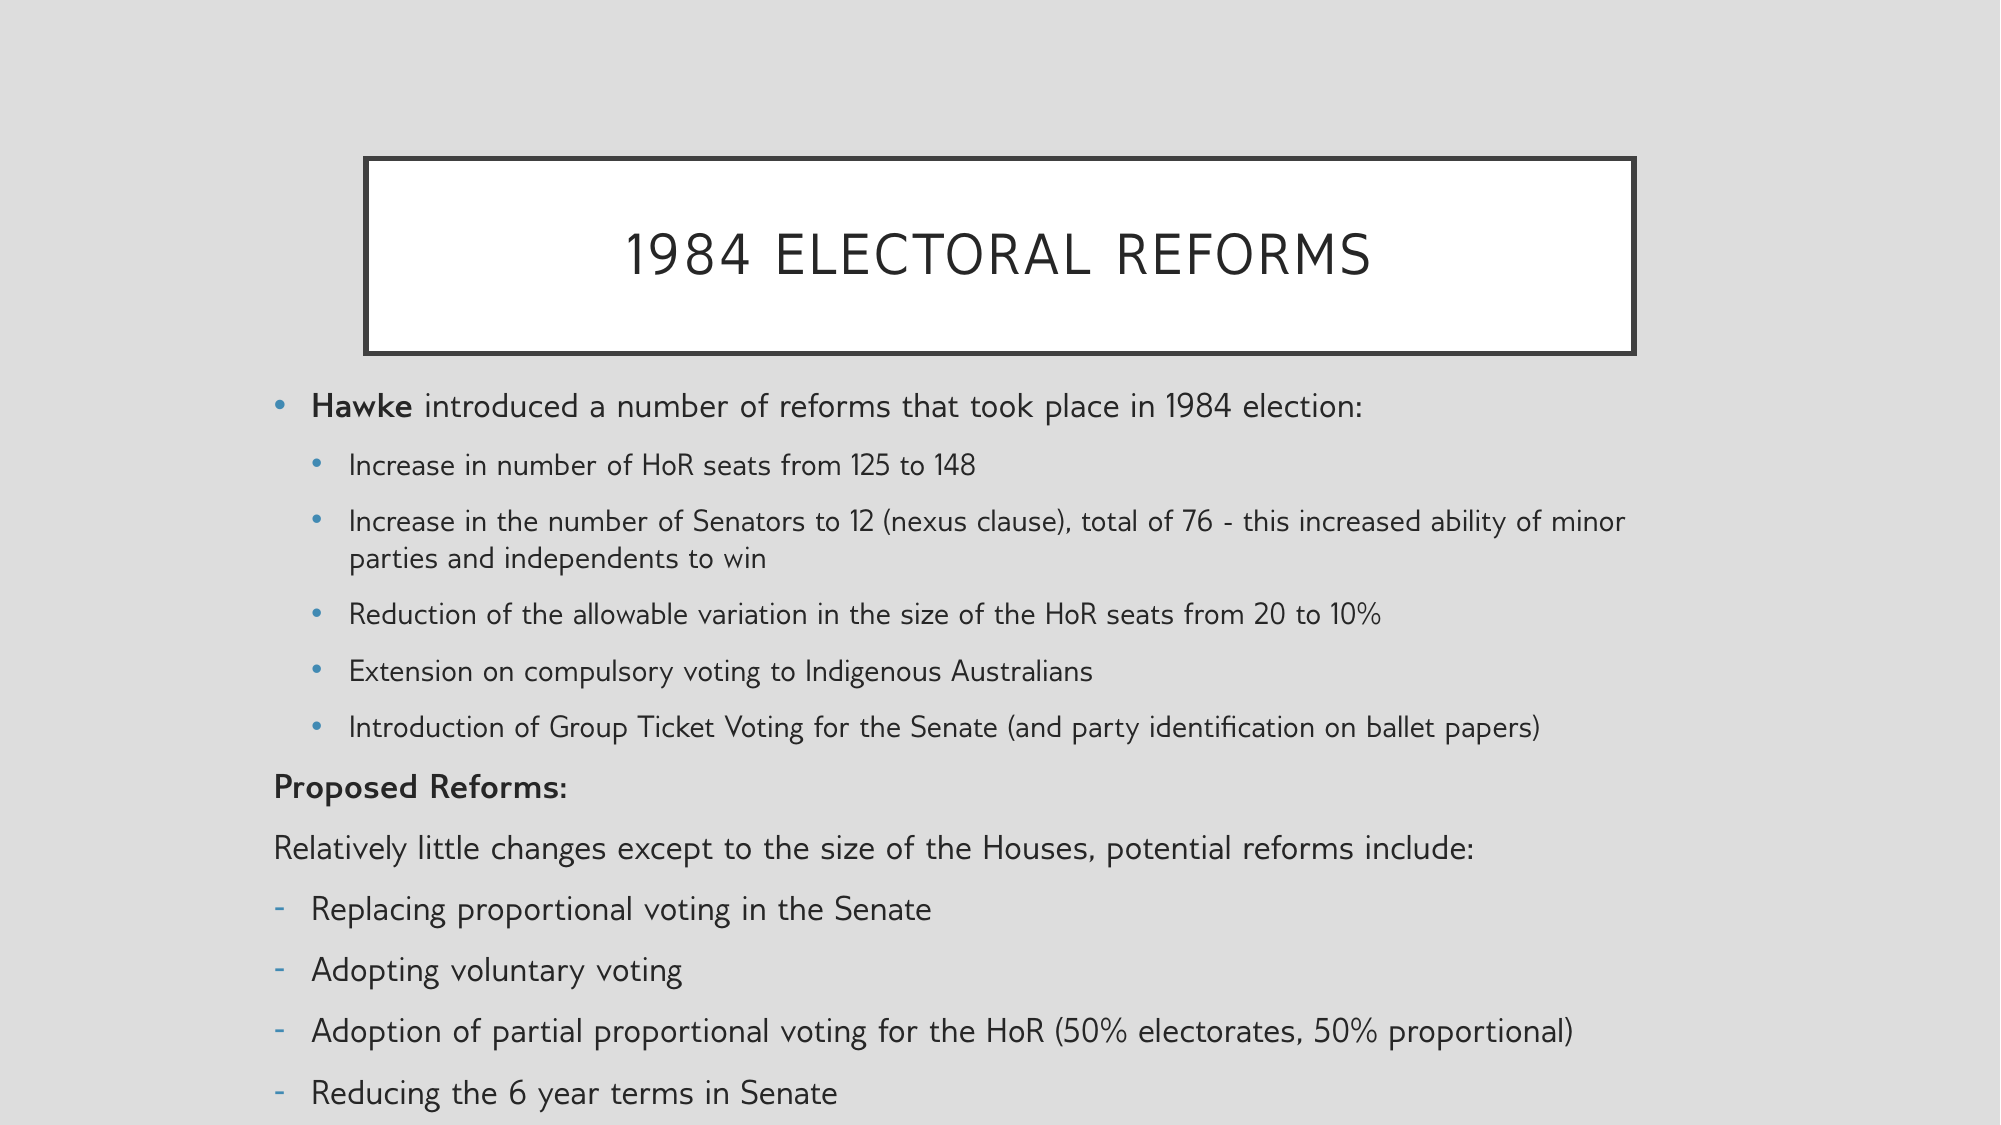

# 1984 electoral reforms
Hawke introduced a number of reforms that took place in 1984 election:
Increase in number of HoR seats from 125 to 148
Increase in the number of Senators to 12 (nexus clause), total of 76 - this increased ability of minor parties and independents to win
Reduction of the allowable variation in the size of the HoR seats from 20 to 10%
Extension on compulsory voting to Indigenous Australians
Introduction of Group Ticket Voting for the Senate (and party identification on ballet papers)
Proposed Reforms:
Relatively little changes except to the size of the Houses, potential reforms include:
Replacing proportional voting in the Senate
Adopting voluntary voting
Adoption of partial proportional voting for the HoR (50% electorates, 50% proportional)
Reducing the 6 year terms in Senate